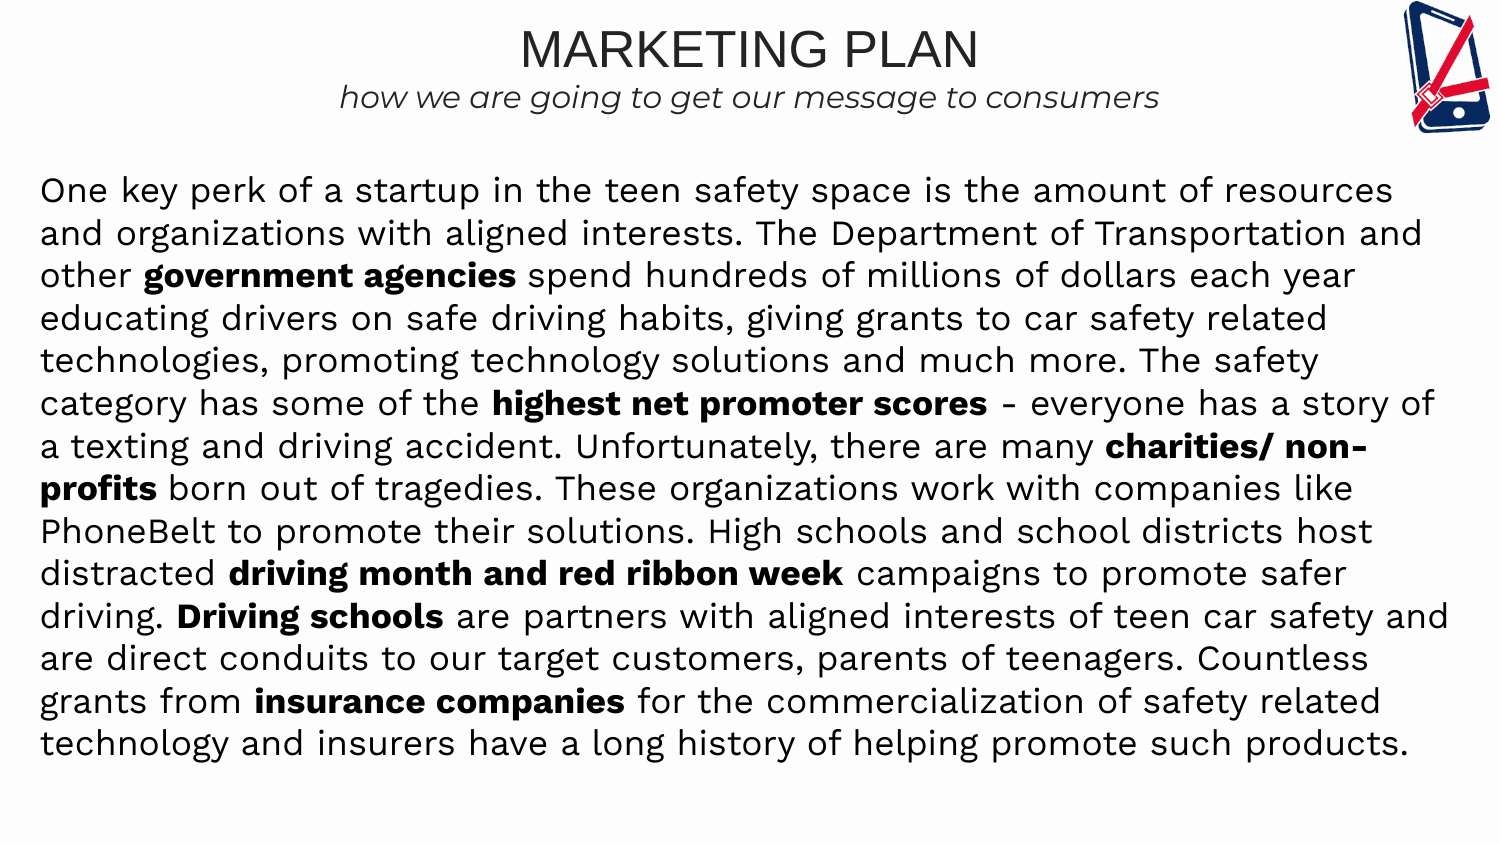

MARKETING PLAN
how we are going to get our message to consumers
One key perk of a startup in the teen safety space is the amount of resources and organizations with aligned interests. The Department of Transportation and other government agencies spend hundreds of millions of dollars each year educating drivers on safe driving habits, giving grants to car safety related technologies, promoting technology solutions and much more. The safety category has some of the highest net promoter scores - everyone has a story of a texting and driving accident. Unfortunately, there are many charities/ non-profits born out of tragedies. These organizations work with companies like PhoneBelt to promote their solutions. High schools and school districts host distracted driving month and red ribbon week campaigns to promote safer driving. Driving schools are partners with aligned interests of teen car safety and are direct conduits to our target customers, parents of teenagers. Countless grants from insurance companies for the commercialization of safety related technology and insurers have a long history of helping promote such products.